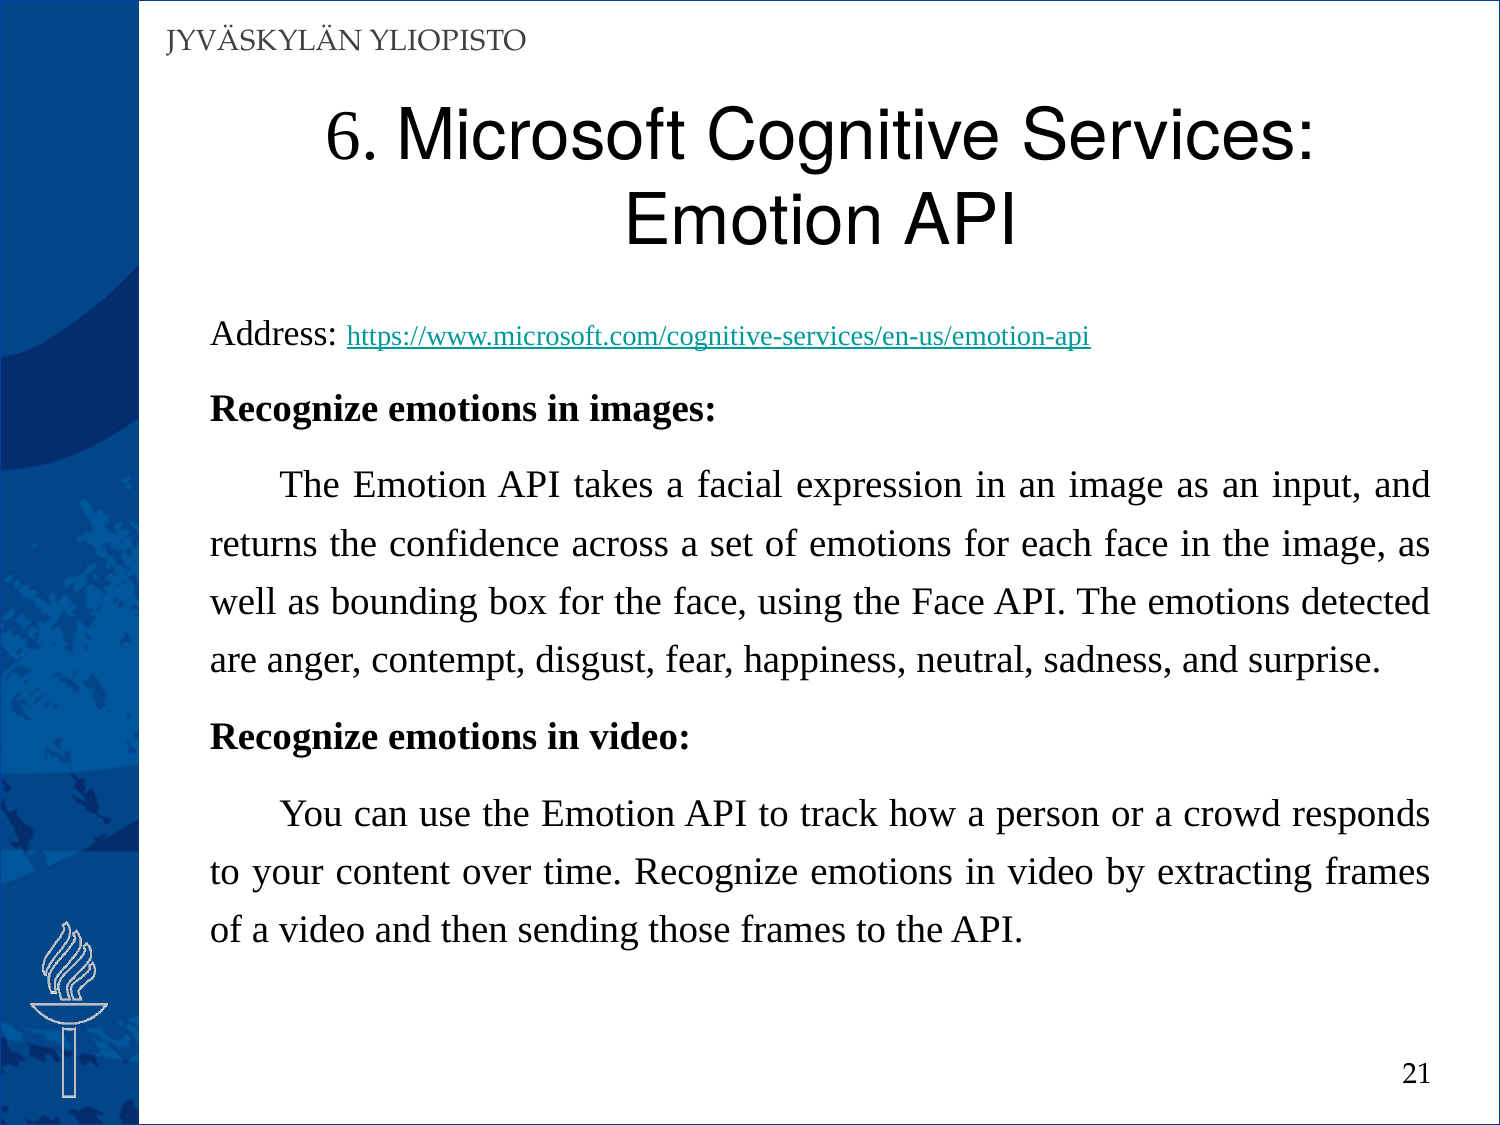

# 6. Microsoft Cognitive Services: Emotion API
Address: https://www.microsoft.com/cognitive-services/en-us/emotion-api
Recognize emotions in images:
The Emotion API takes a facial expression in an image as an input, and returns the confidence across a set of emotions for each face in the image, as well as bounding box for the face, using the Face API. The emotions detected are anger, contempt, disgust, fear, happiness, neutral, sadness, and surprise.
Recognize emotions in video:
You can use the Emotion API to track how a person or a crowd responds to your content over time. Recognize emotions in video by extracting frames of a video and then sending those frames to the API.
21